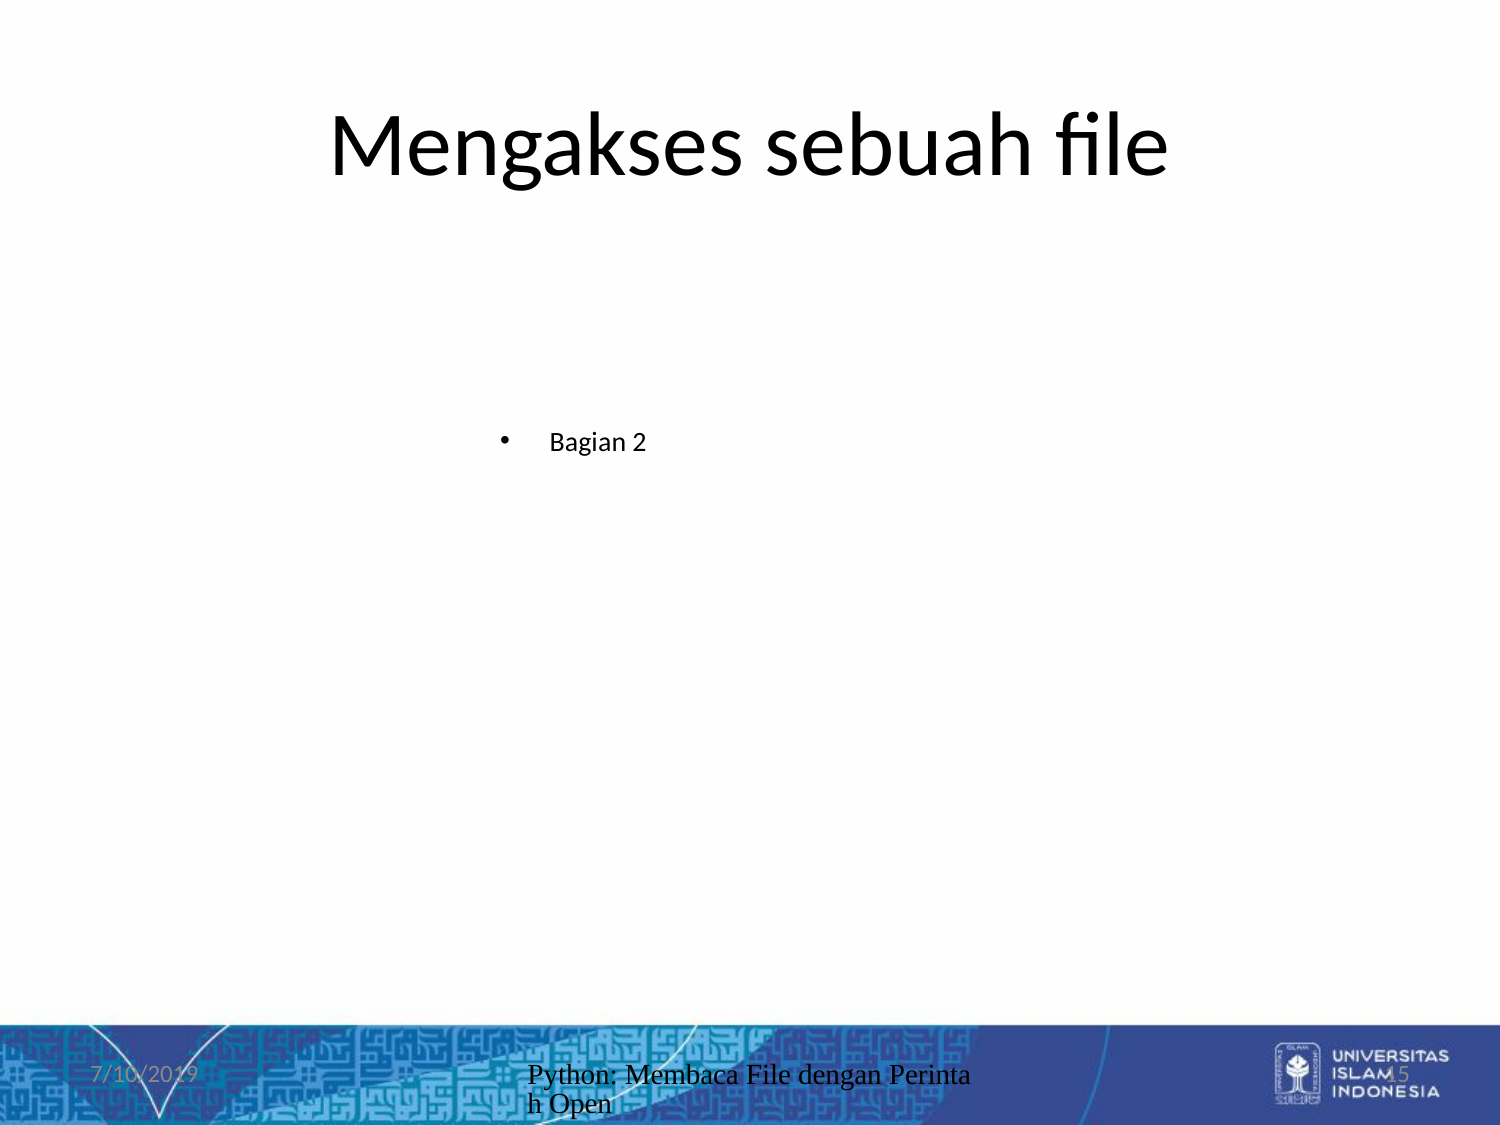

# Mengakses sebuah file
Bagian 2
7/10/2019
Python: Membaca File dengan Perintah Open
15